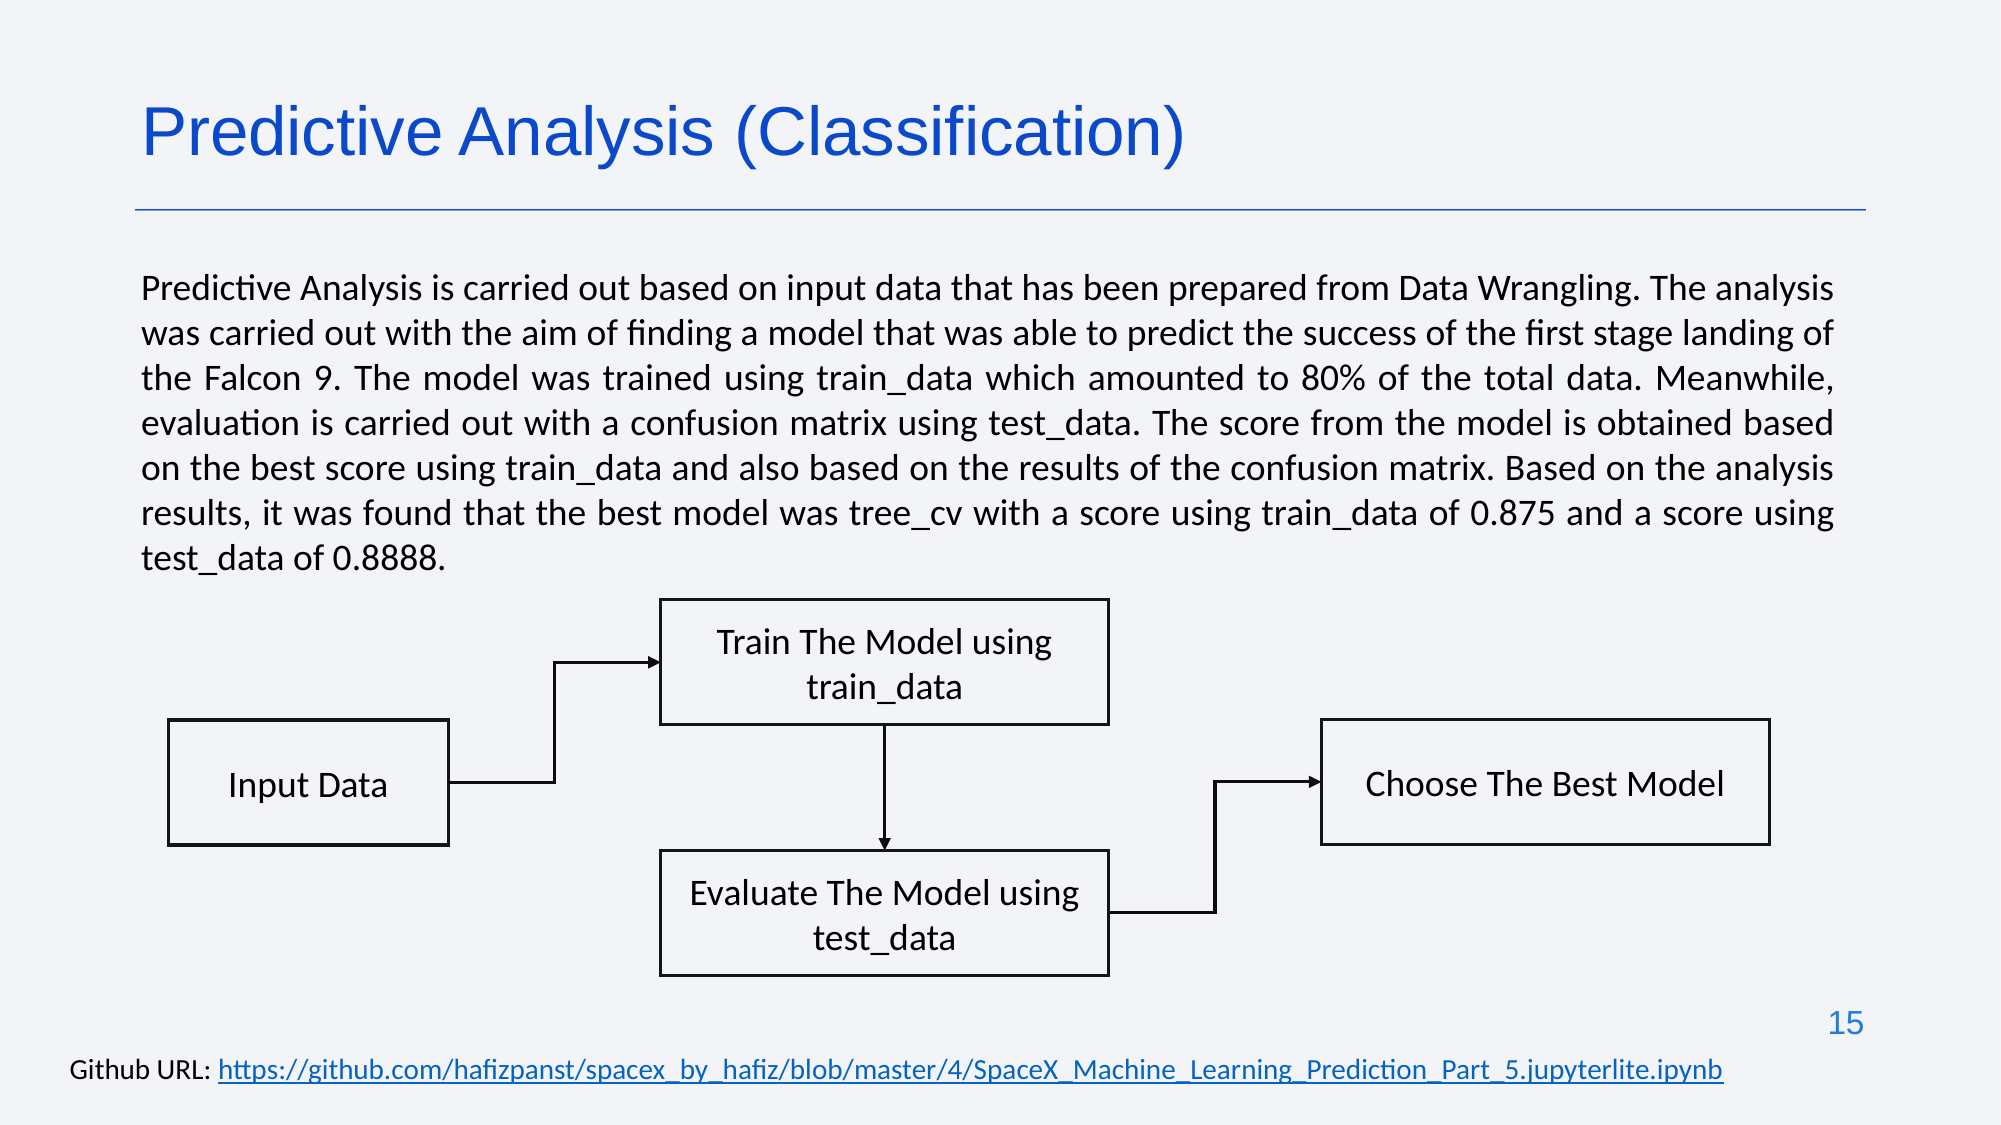

Predictive Analysis (Classification)
Predictive Analysis is carried out based on input data that has been prepared from Data Wrangling. The analysis was carried out with the aim of finding a model that was able to predict the success of the first stage landing of the Falcon 9. The model was trained using train_data which amounted to 80% of the total data. Meanwhile, evaluation is carried out with a confusion matrix using test_data. The score from the model is obtained based on the best score using train_data and also based on the results of the confusion matrix. Based on the analysis results, it was found that the best model was tree_cv with a score using train_data of 0.875 and a score using test_data of 0.8888.

Train The Model using train_data
Choose The Best Model
Input Data
Evaluate The Model using test_data
15
Github URL: https://github.com/hafizpanst/spacex_by_hafiz/blob/master/4/SpaceX_Machine_Learning_Prediction_Part_5.jupyterlite.ipynb